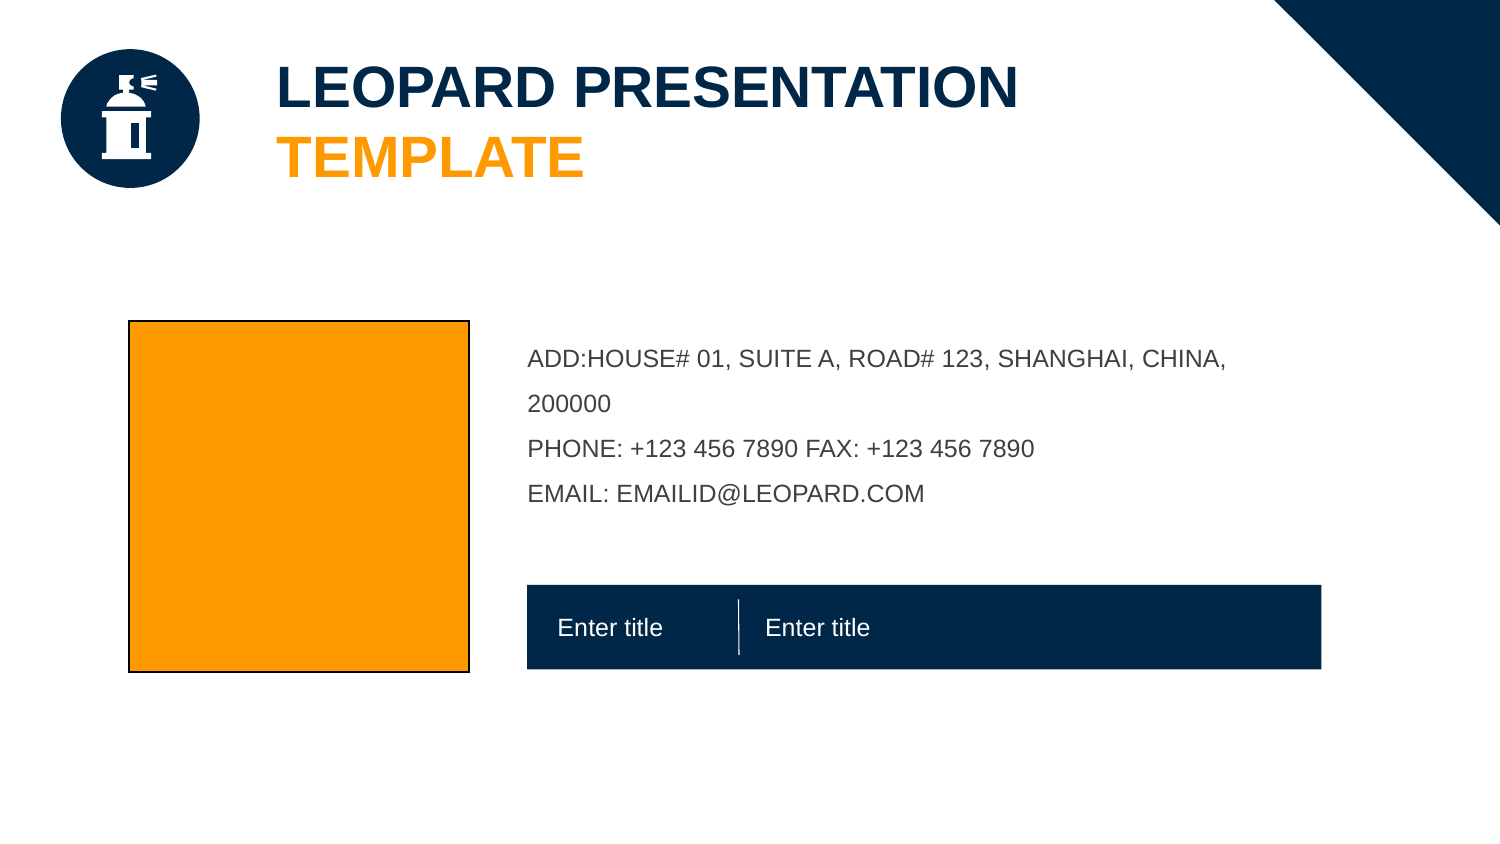

LEOPARD PRESENTATION TEMPLATE

ADD:HOUSE# 01, SUITE A, ROAD# 123, SHANGHAI, CHINA, 200000
PHONE: +123 456 7890 FAX: +123 456 7890
EMAIL: EMAILID@LEOPARD.COM

Enter title
Enter title